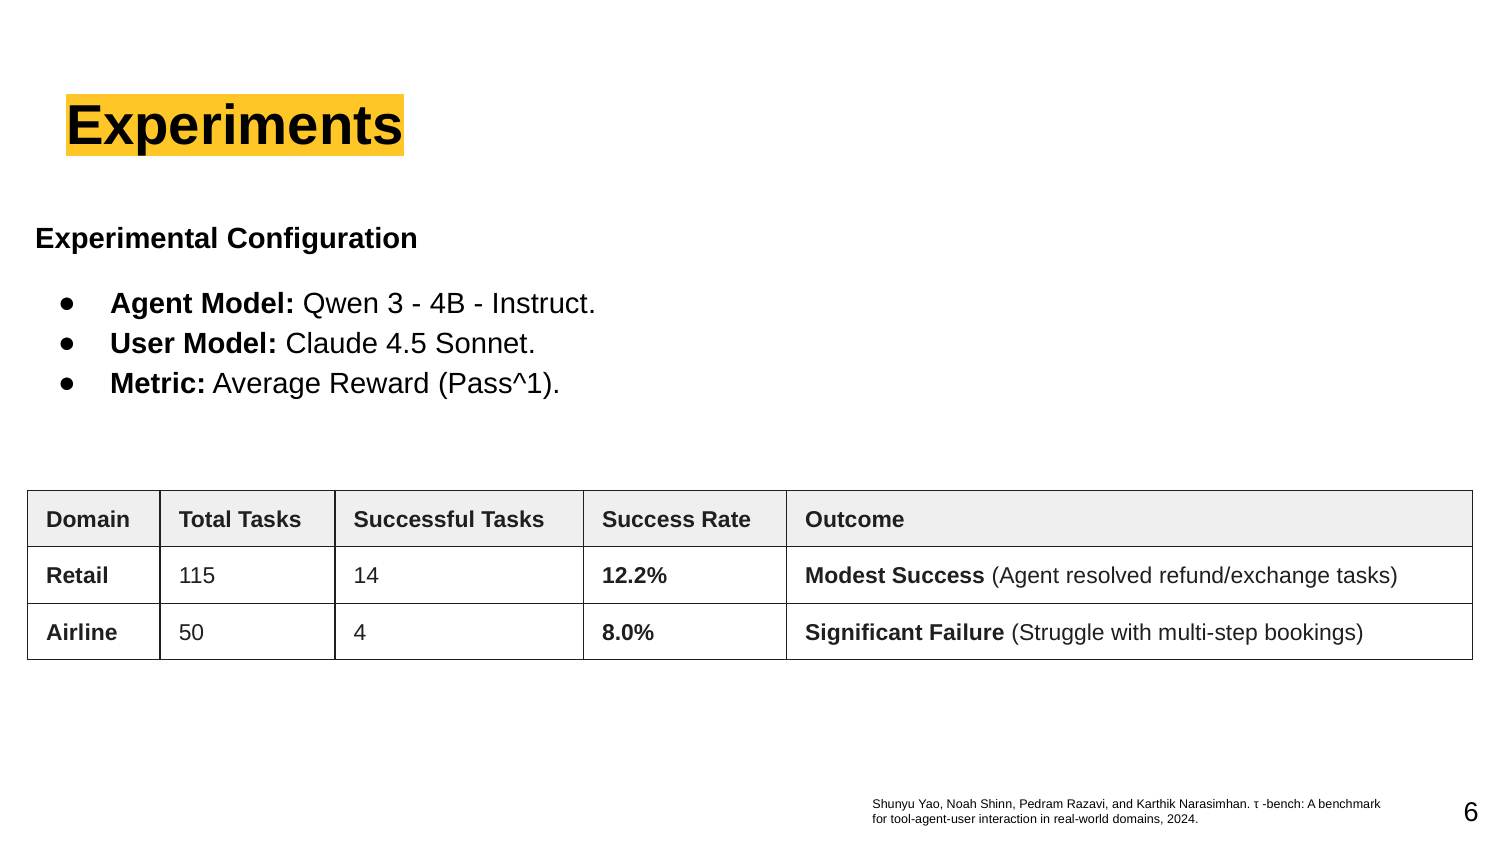

# Experiments
Experimental Configuration
Agent Model: Qwen 3 - 4B - Instruct.
User Model: Claude 4.5 Sonnet.
Metric: Average Reward (Pass^1).
| Domain | Total Tasks | Successful Tasks | Success Rate | Outcome |
| --- | --- | --- | --- | --- |
| Retail | 115 | 14 | 12.2% | Modest Success (Agent resolved refund/exchange tasks) |
| Airline | 50 | 4 | 8.0% | Significant Failure (Struggle with multi-step bookings) |
Airline
6
Shunyu Yao, Noah Shinn, Pedram Razavi, and Karthik Narasimhan. τ -bench: A benchmark
for tool-agent-user interaction in real-world domains, 2024.